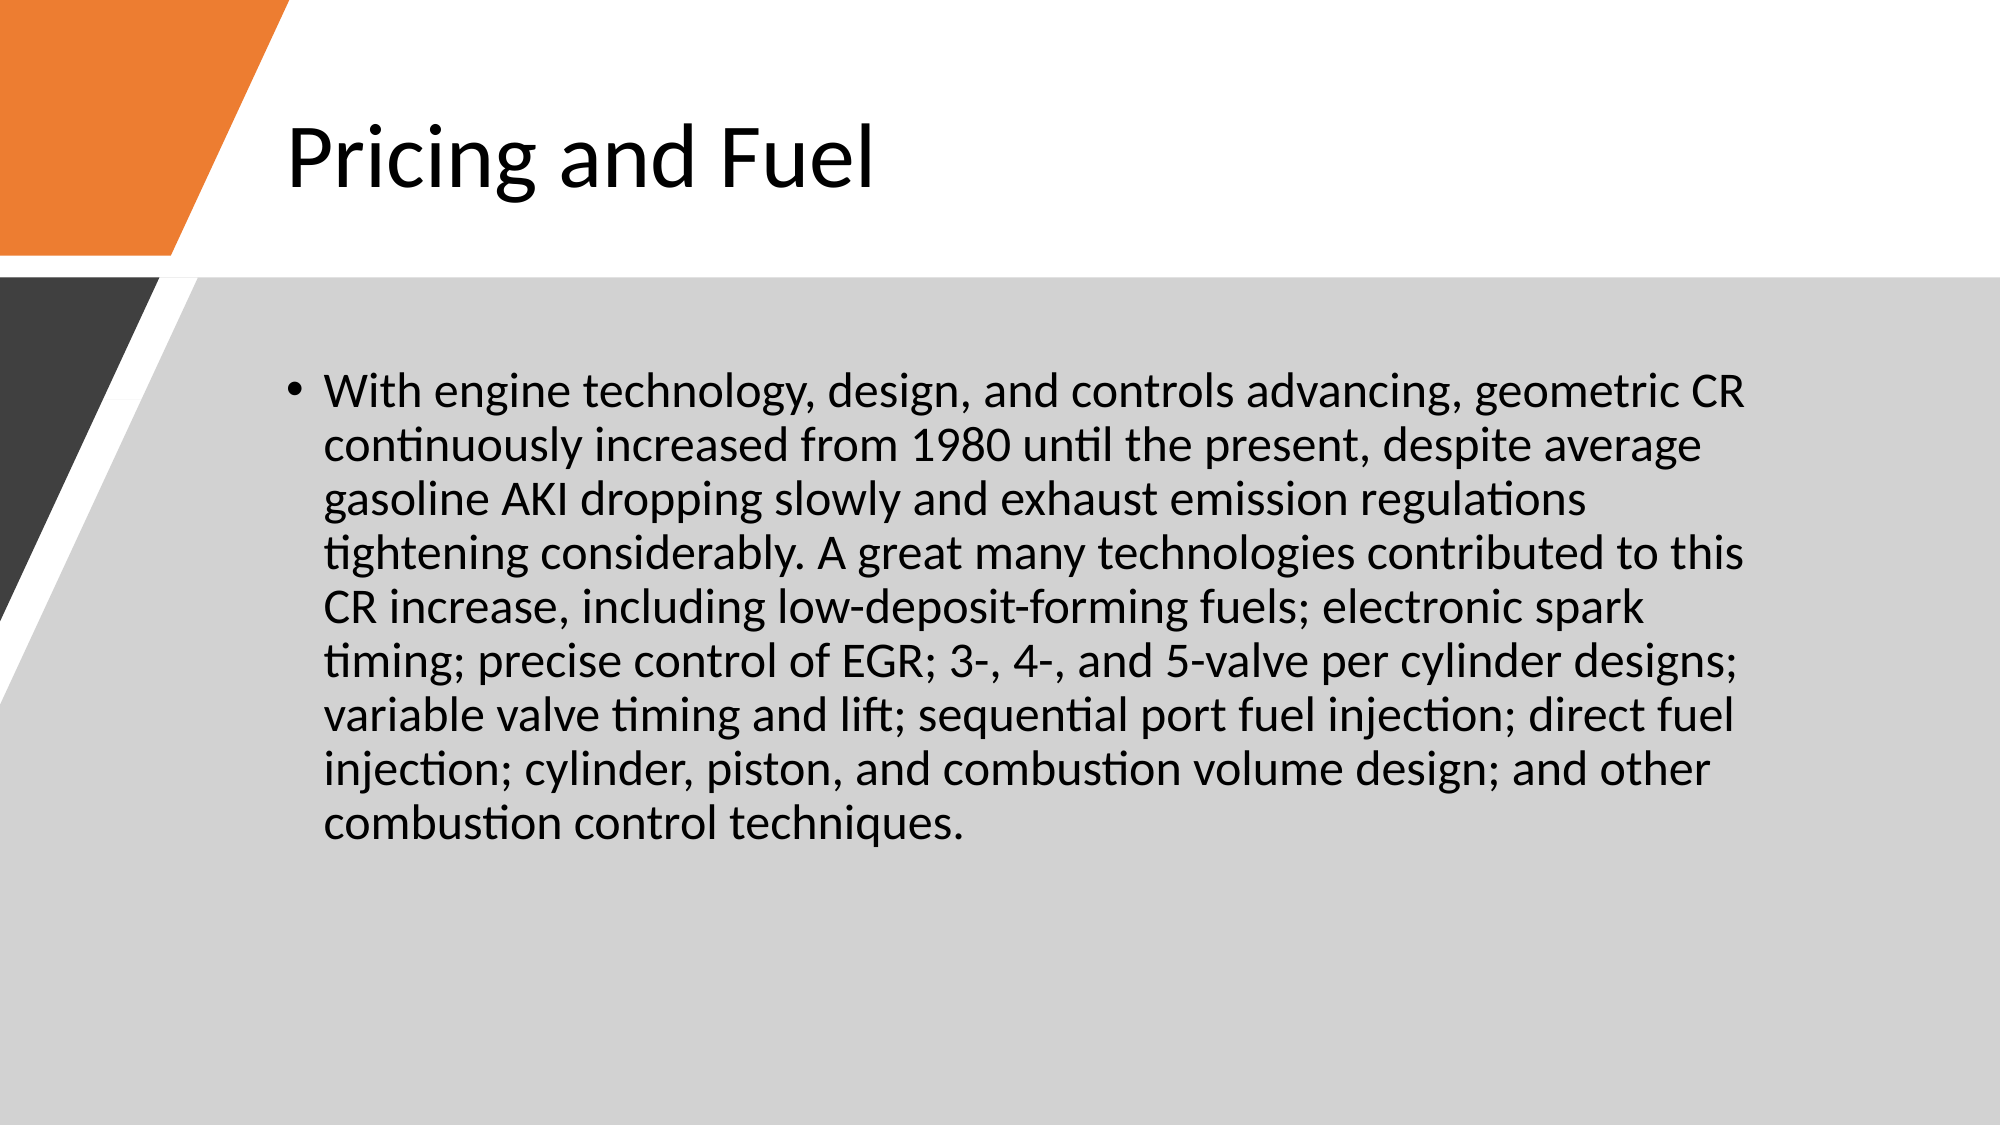

# Pricing and Fuel

With engine technology, design, and controls advancing, geometric CR continuously increased from 1980 until the present, despite average gasoline AKI dropping slowly and exhaust emission regulations tightening considerably. A great many technologies contributed to this CR increase, including low-deposit-forming fuels; electronic spark timing; precise control of EGR; 3-, 4-, and 5-valve per cylinder designs; variable valve timing and lift; sequential port fuel injection; direct fuel injection; cylinder, piston, and combustion volume design; and other combustion control techniques.